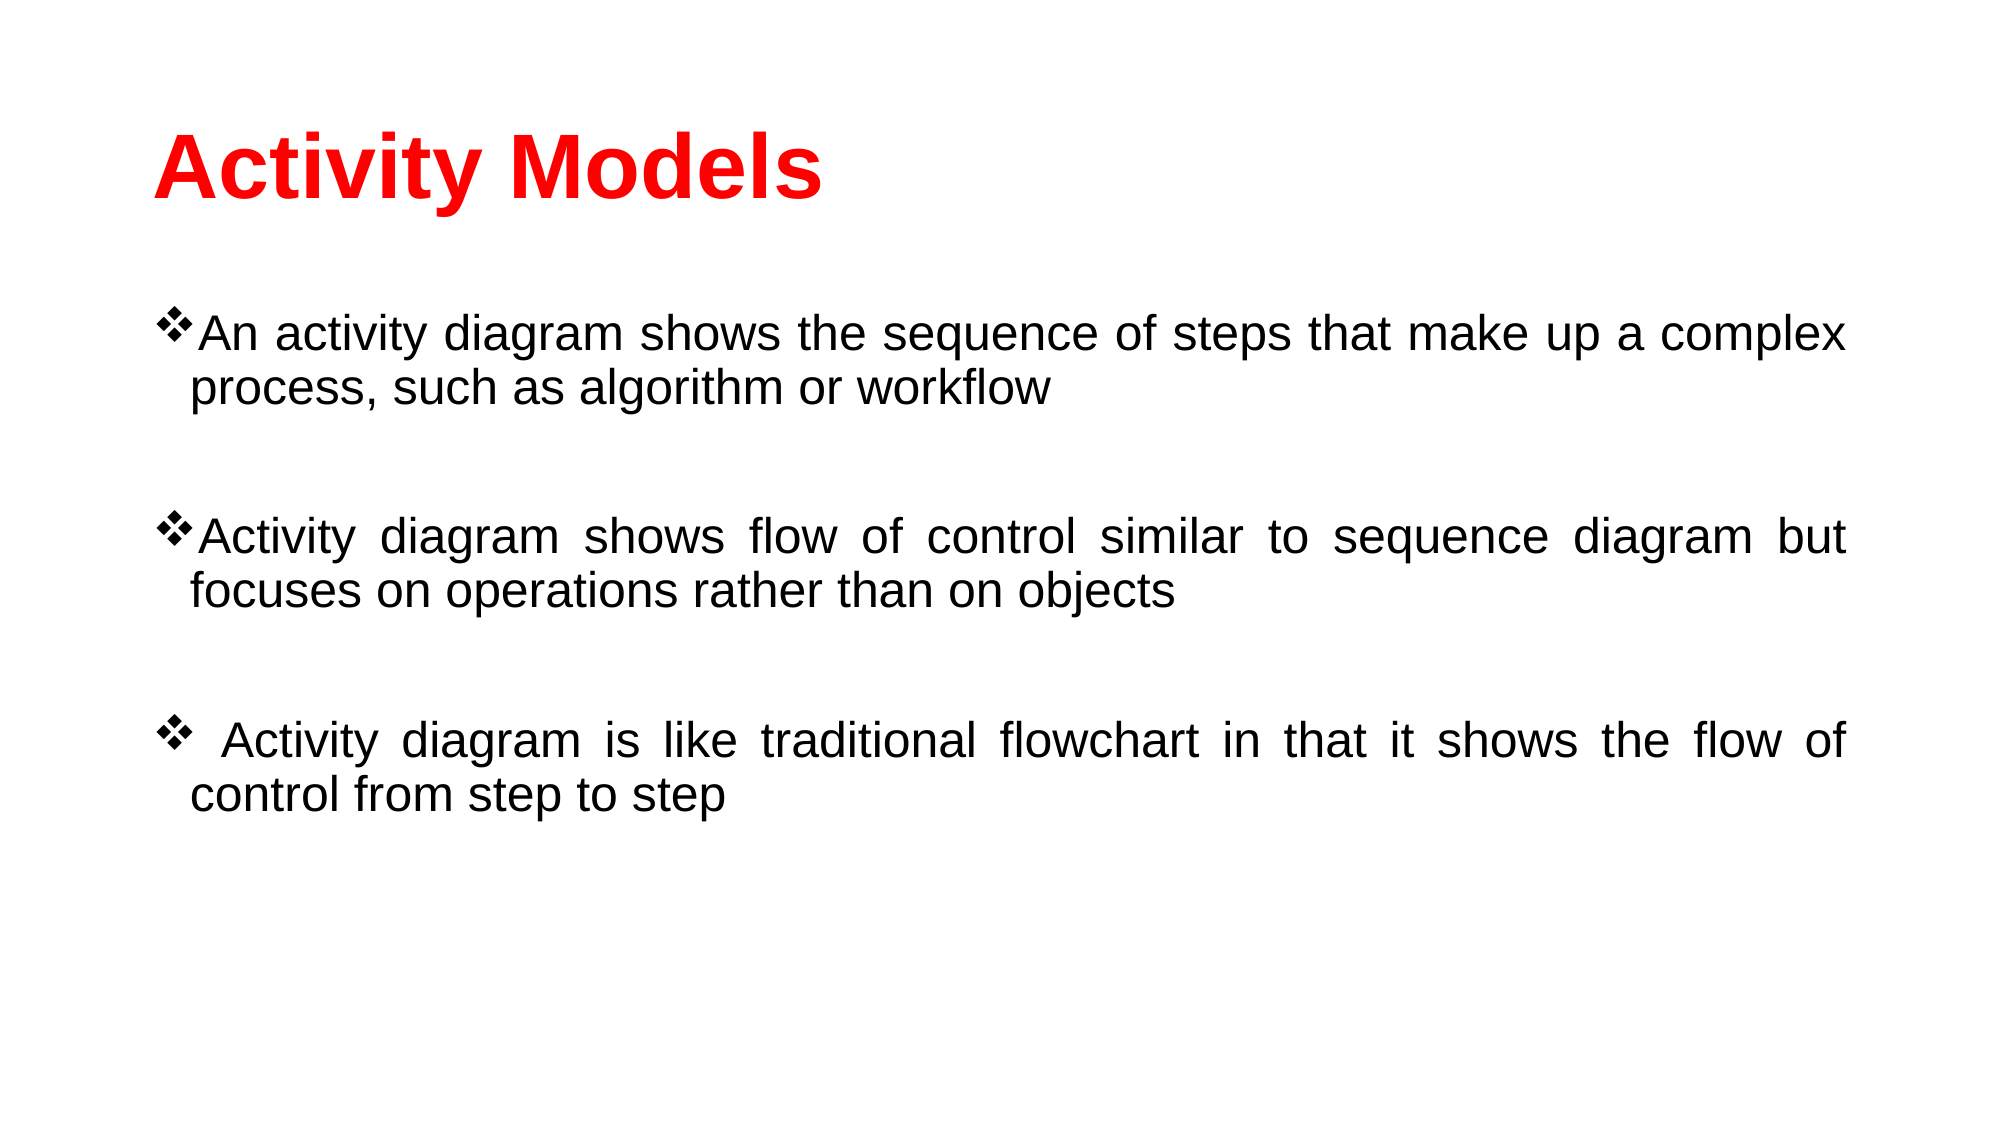

# Activity Models
An activity diagram shows the sequence of steps that make up a complex process, such as algorithm or workflow

Activity diagram shows flow of control similar to sequence diagram but focuses on operations rather than on objects

 Activity diagram is like traditional flowchart in that it shows the flow of control from step to step